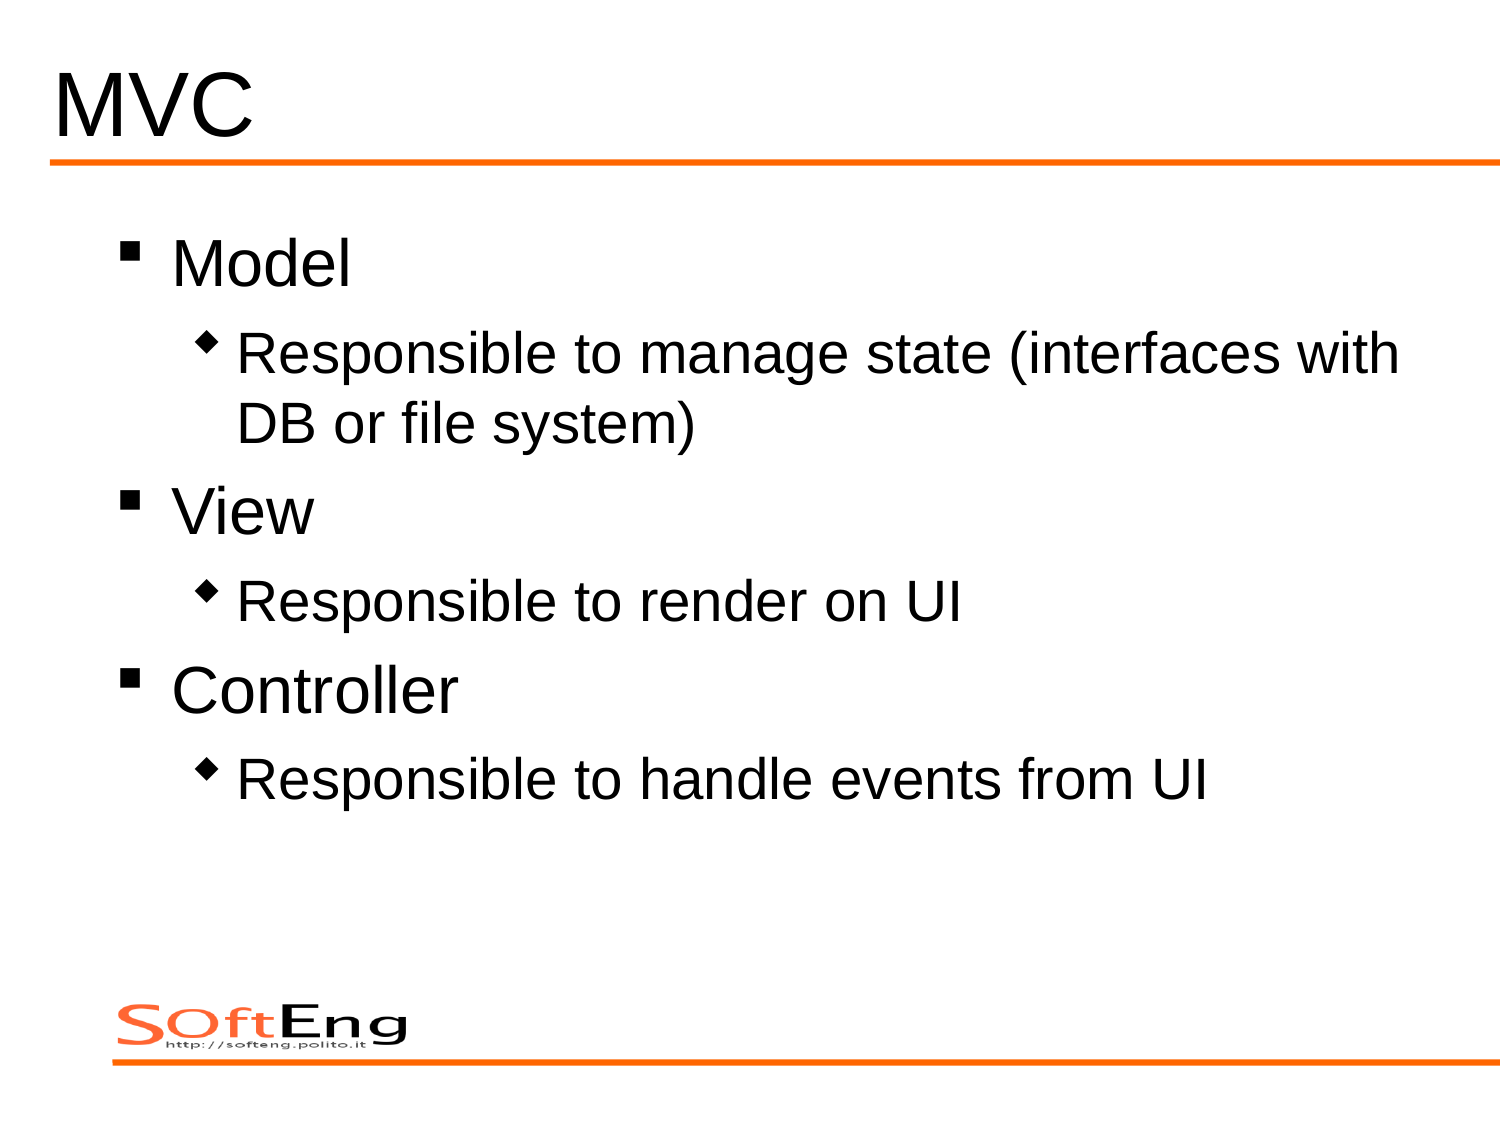

# MVC
Model
Responsible to manage state (interfaces with DB or file system)
View
Responsible to render on UI
Controller
Responsible to handle events from UI